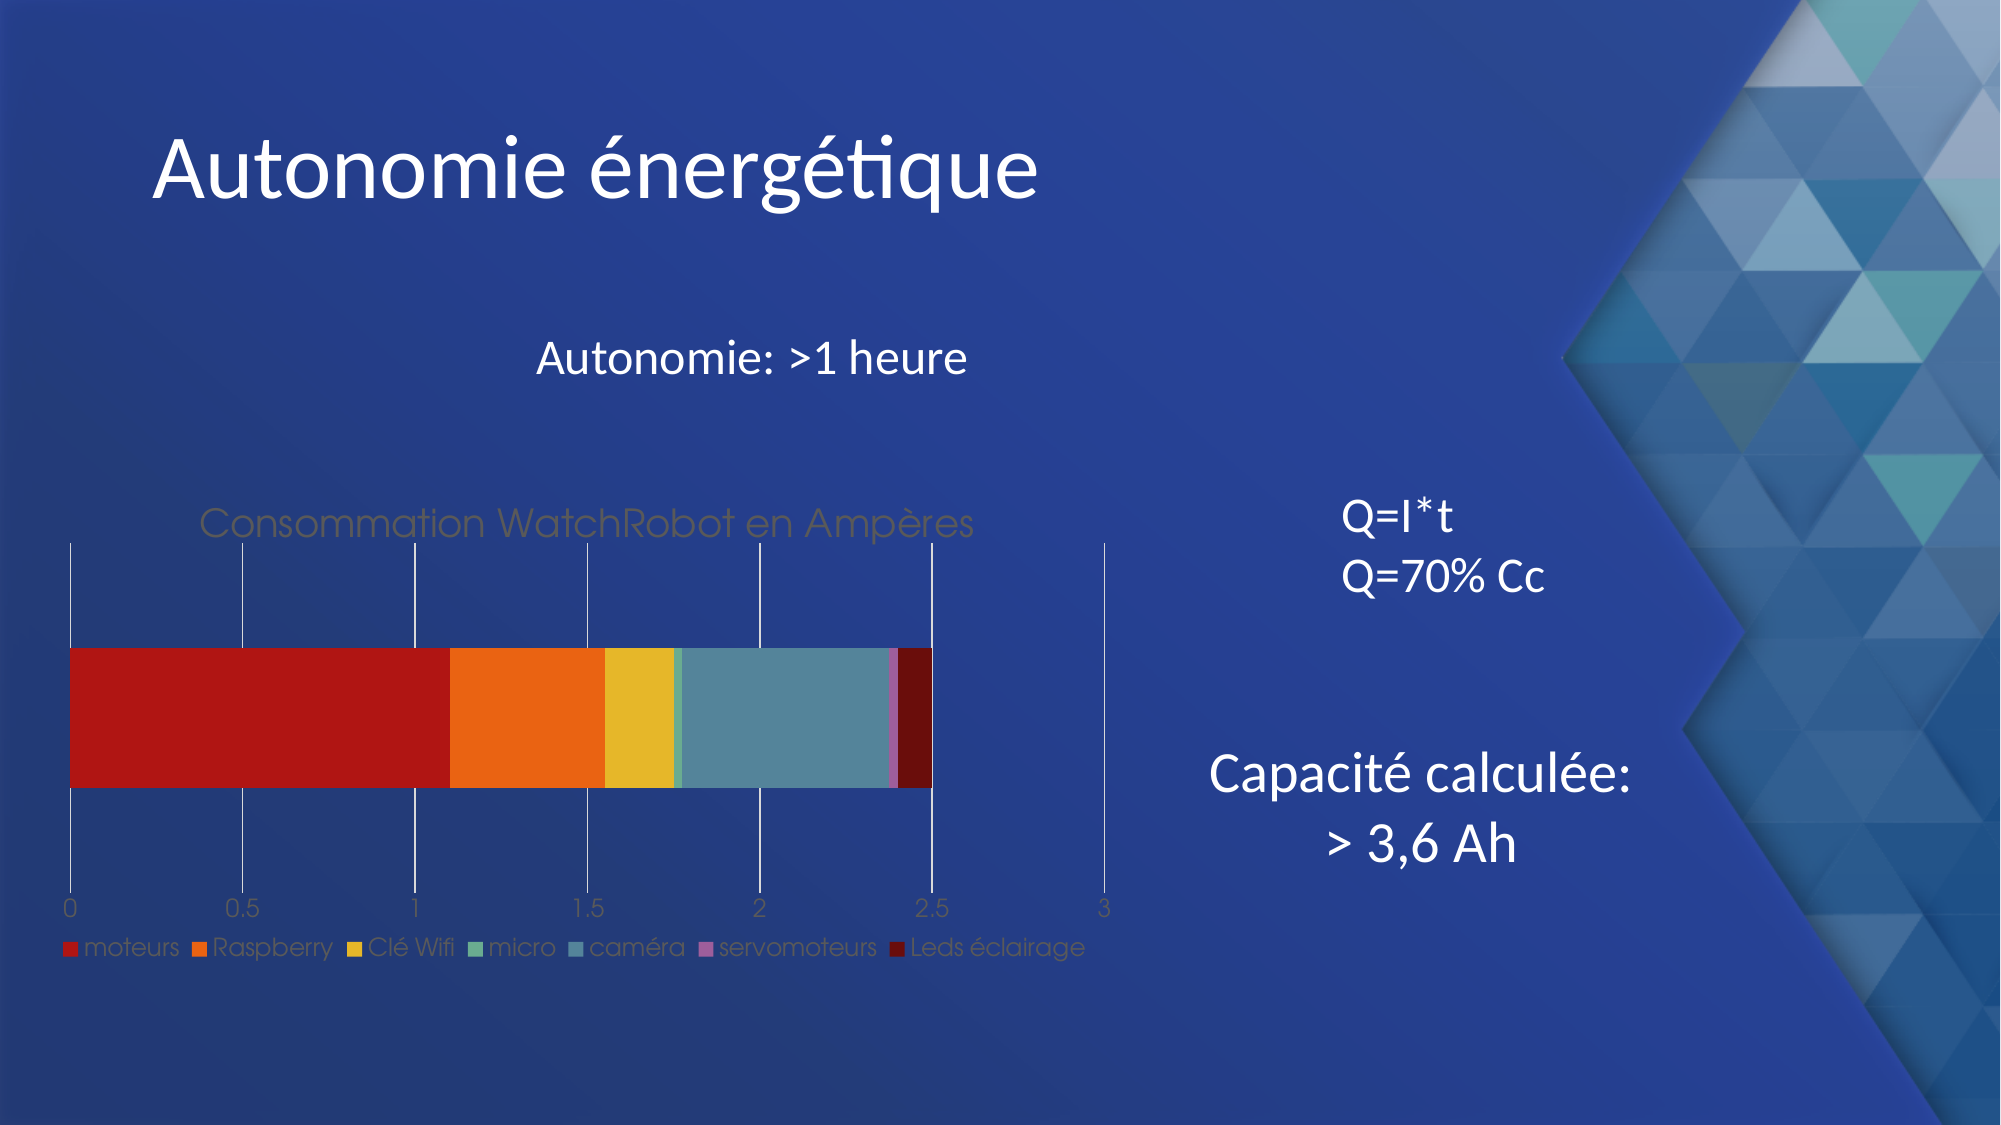

# Autonomie énergétique
Autonomie: >1 heure
Q=I*t
Q=70% Cc

### Chart: Consommation WatchRobot en Ampères

| Category | moteurs | Raspberry | Clé Wifi | micro | caméra | servomoteurs | Leds éclairage |
|---|---|---|---|---|---|---|---|
| consommation | 1.1 | 0.45 | 0.2 | 0.025 | 0.6 | 0.025 | 0.1 |
Capacité calculée:
> 3,6 Ah